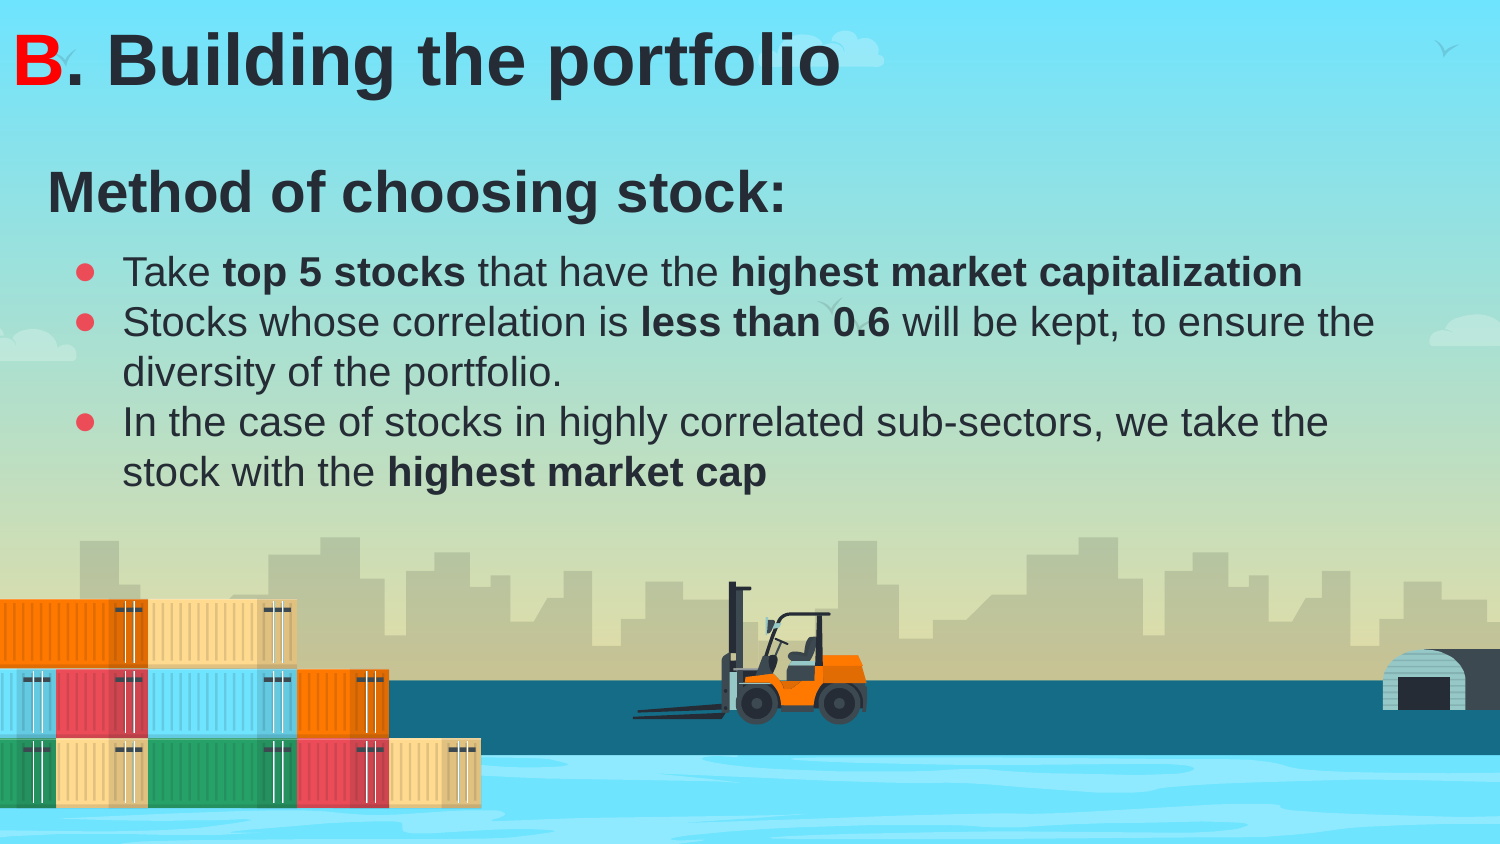

# B. Building the portfolio
Method of choosing stock:
Take top 5 stocks that have the highest market capitalization
Stocks whose correlation is less than 0.6 will be kept, to ensure the diversity of the portfolio.
In the case of stocks in highly correlated sub-sectors, we take the stock with the highest market cap